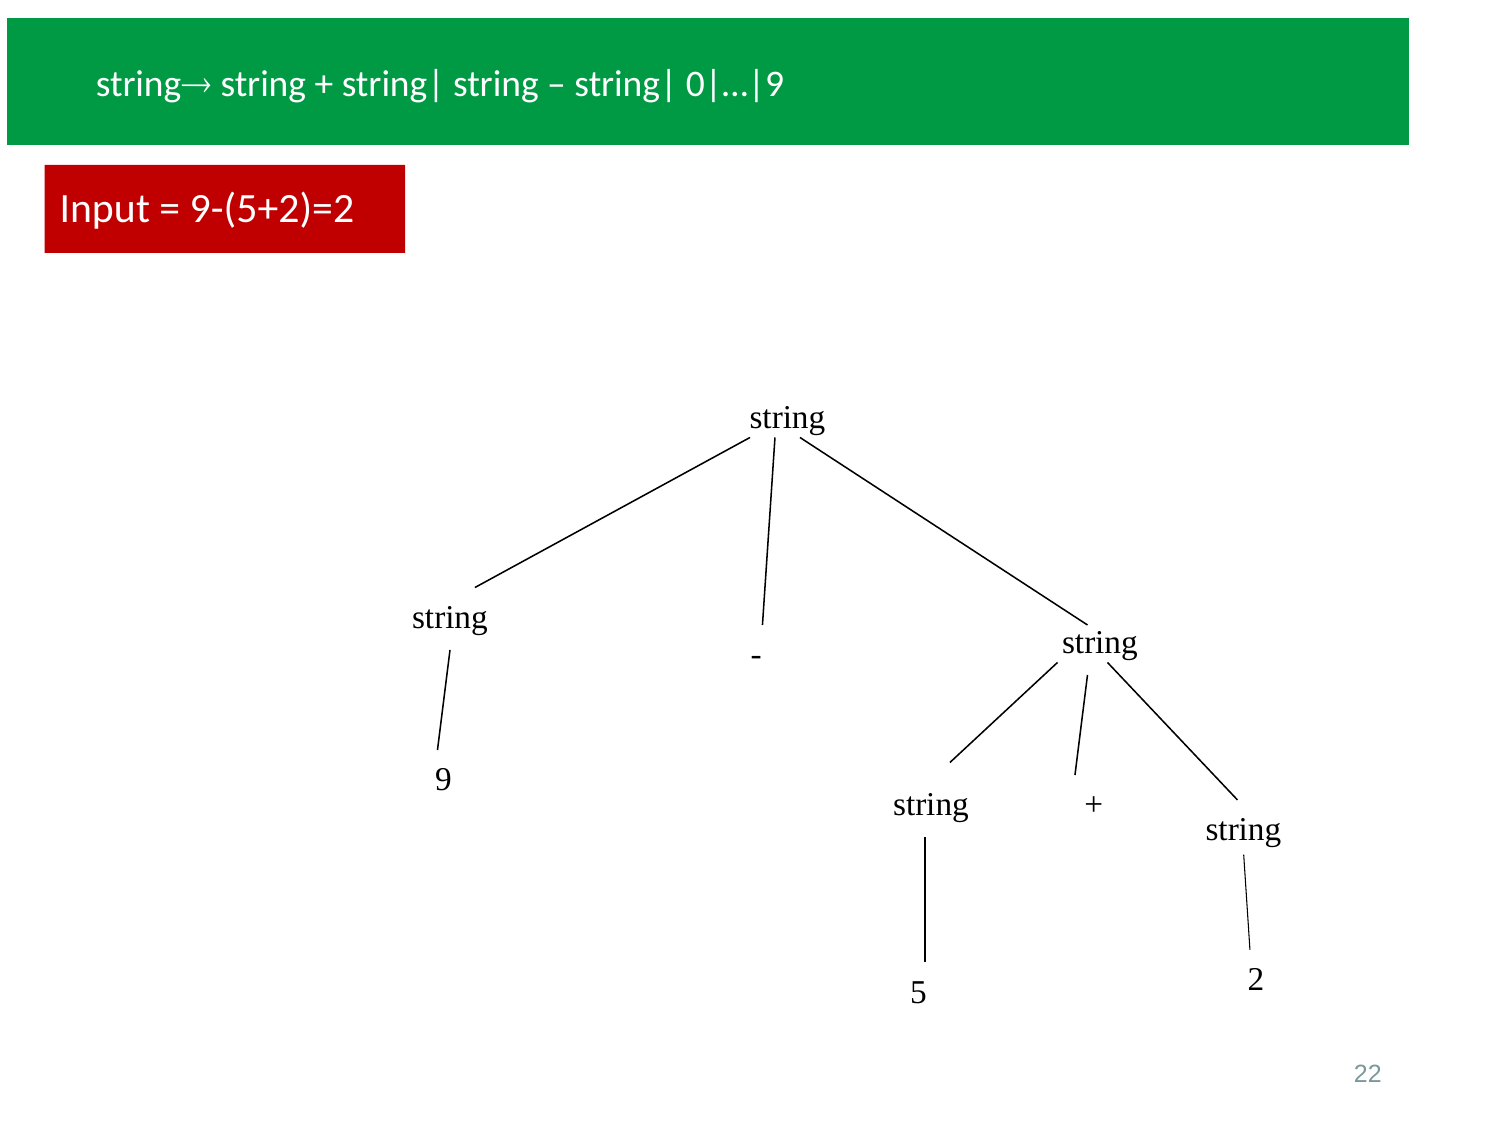

string→ string + string| string – string| 0|…|9
# Input = 9-(5+2)=2
string

string
string
-

9
string
+
string
2
5
22